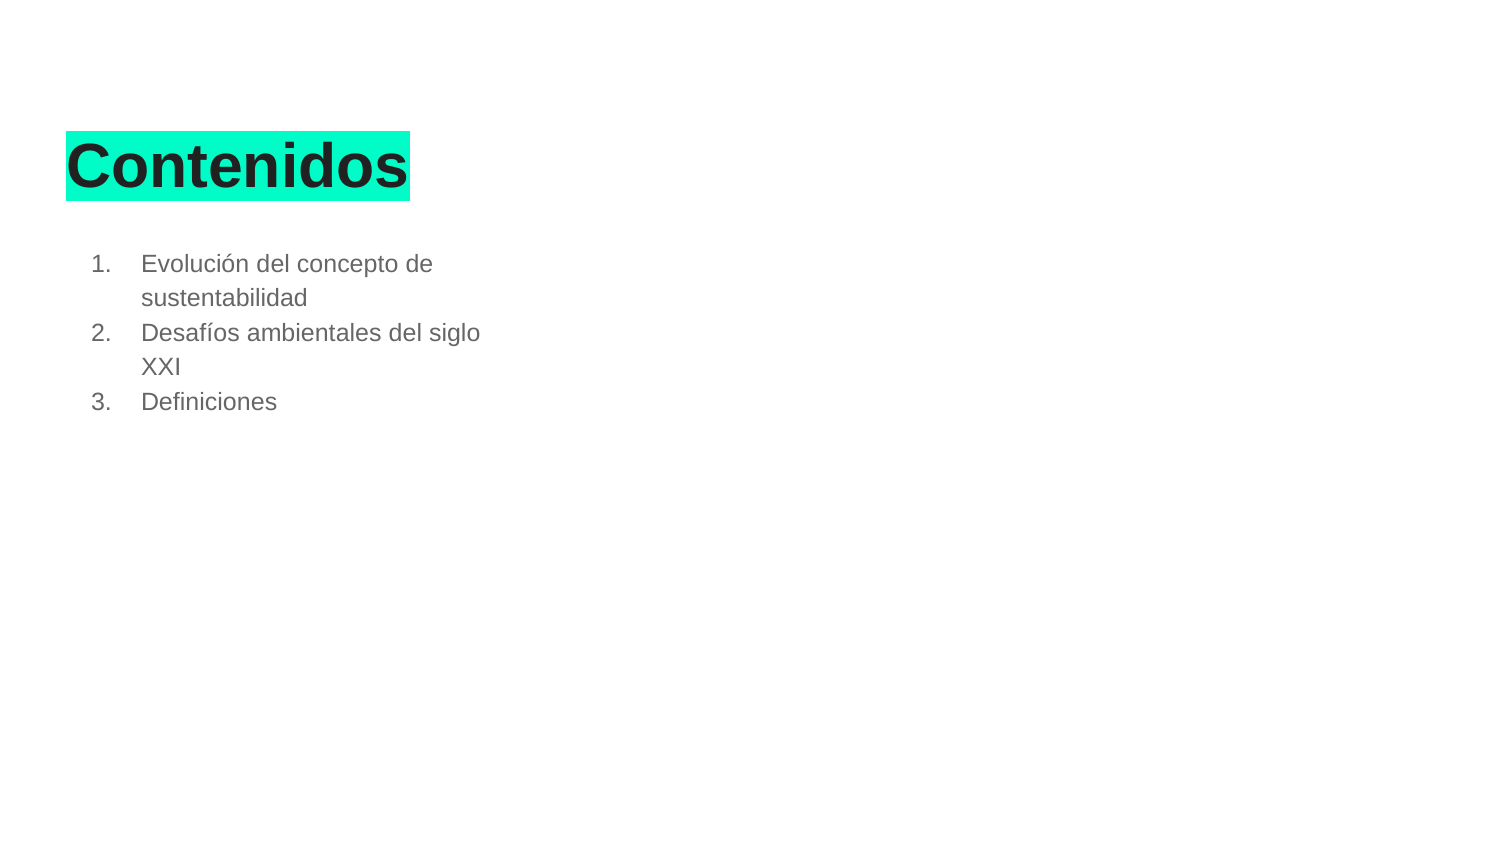

# Contenidos
Evolución del concepto de sustentabilidad
Desafíos ambientales del siglo XXI
Definiciones